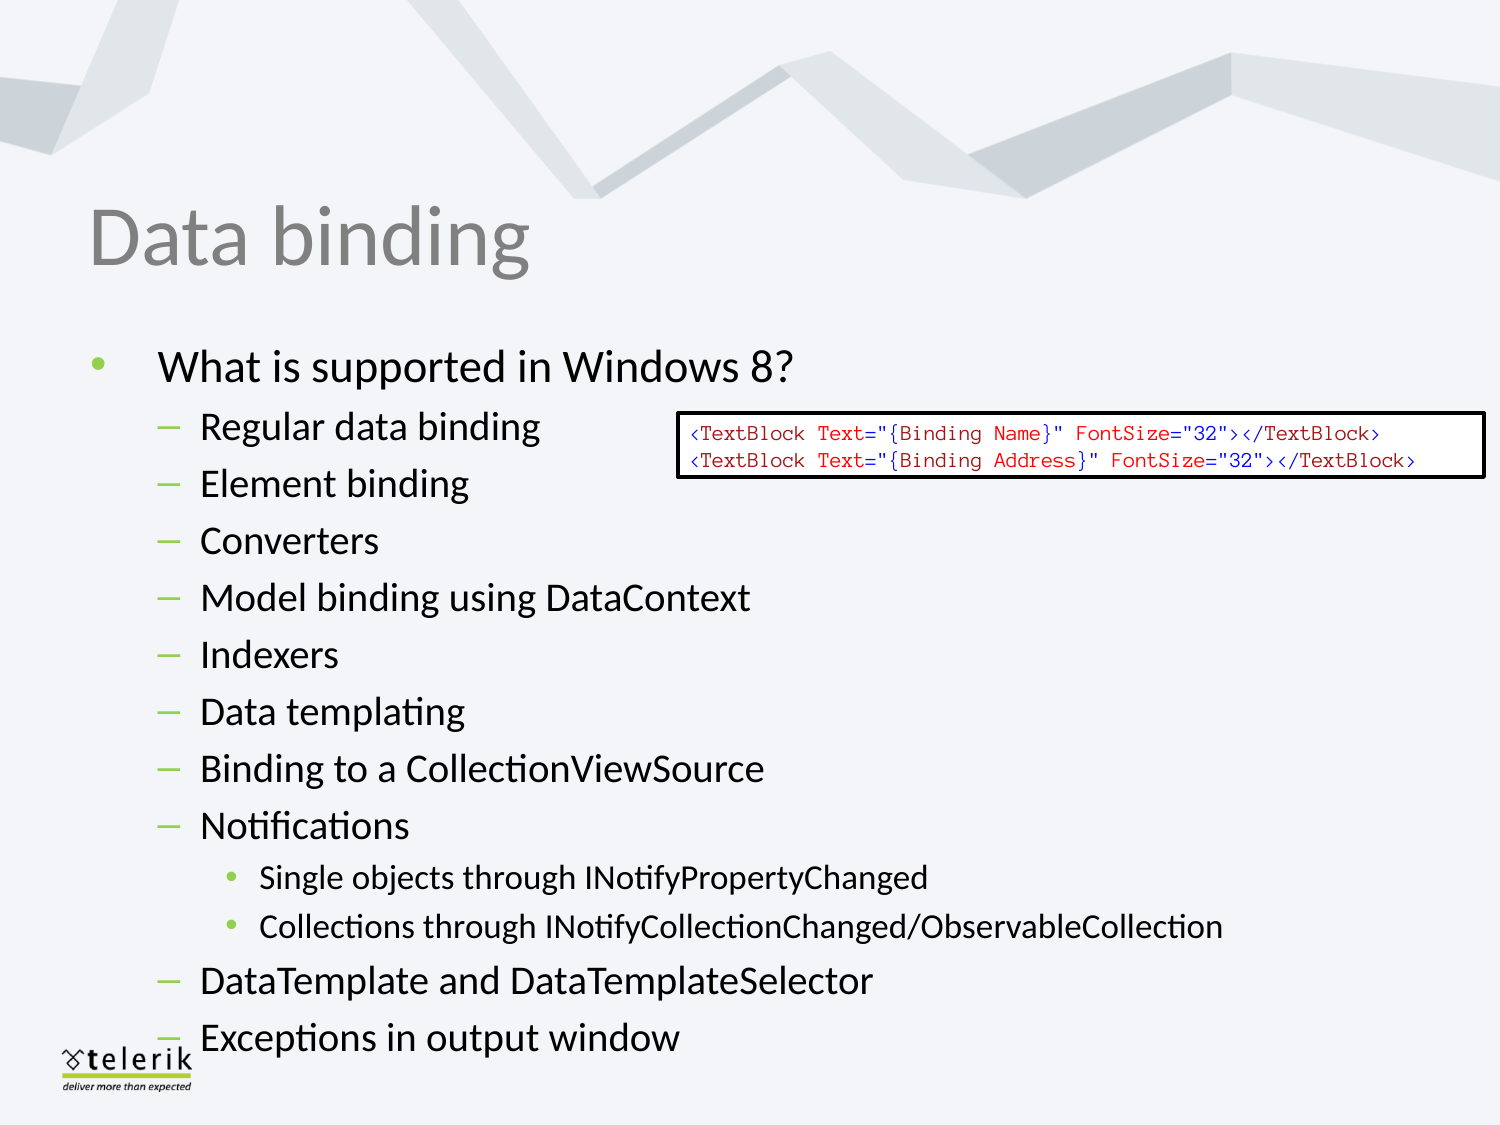

# Data binding
What is supported in Windows 8?
Regular data binding
Element binding
Converters
Model binding using DataContext
Indexers
Data templating
Binding to a CollectionViewSource
Notifications
Single objects through INotifyPropertyChanged
Collections through INotifyCollectionChanged/ObservableCollection
DataTemplate and DataTemplateSelector
Exceptions in output window
<TextBlock Text="{Binding Name}" FontSize="32"></TextBlock>
<TextBlock Text="{Binding Address}" FontSize="32"></TextBlock>